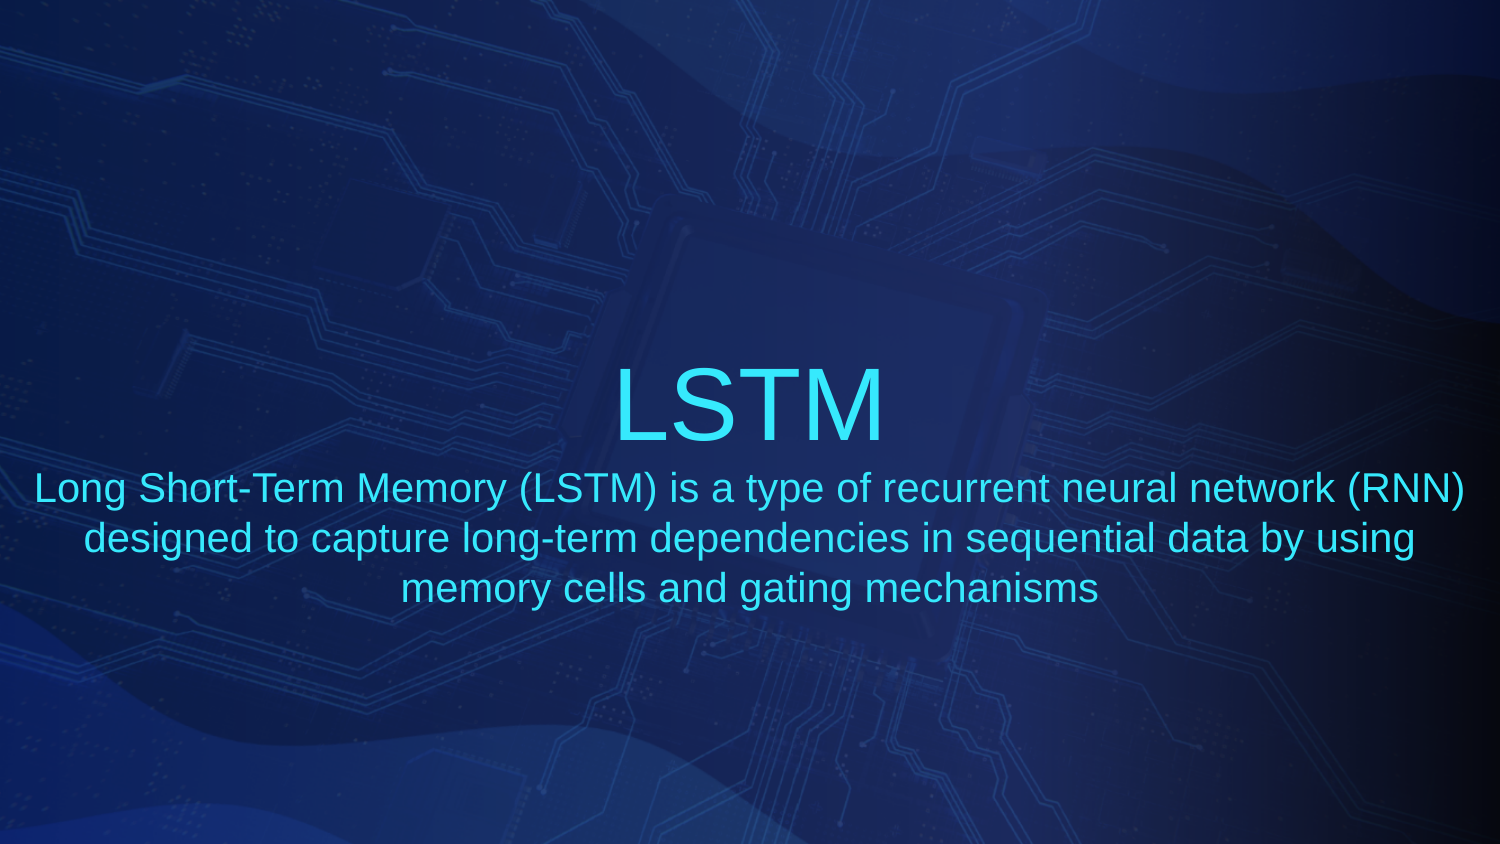

LSTM
Long Short-Term Memory (LSTM) is a type of recurrent neural network (RNN) designed to capture long-term dependencies in sequential data by using memory cells and gating mechanisms